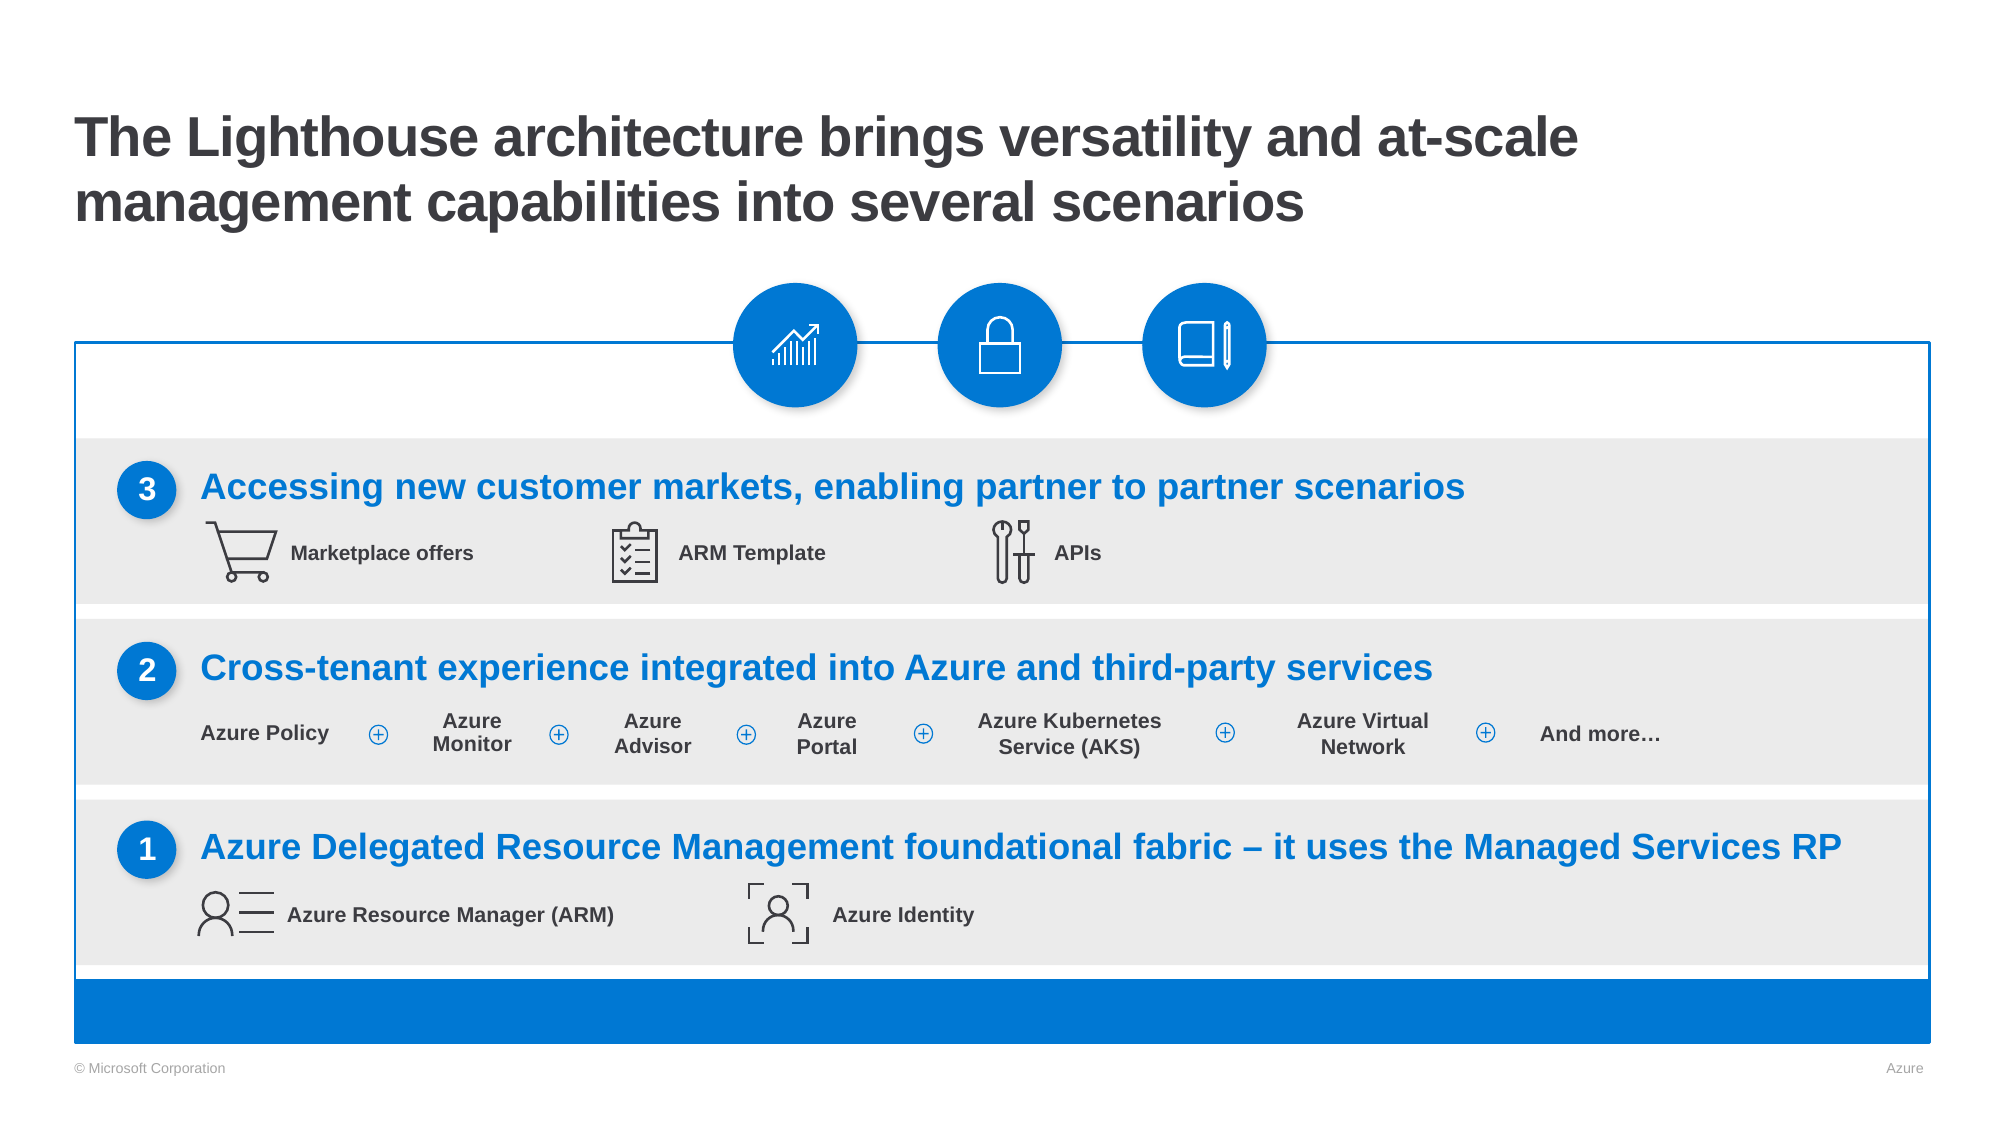

# The Lighthouse architecture brings versatility and at-scale management capabilities into several scenarios

Accessing new customer markets, enabling partner to partner scenarios

Marketplace offers
ARM Template
APIs
3

Cross-tenant experience integrated into Azure and third-party services
Azure Portal
Azure Kubernetes Service (AKS)
Azure Virtual Network
And more…
Azure Monitor
Azure Advisor
Azure Policy

2
Azure Delegated Resource Management foundational fabric – it uses the Managed Services RP

Azure Resource Manager (ARM)
Azure Identity
1
1

© Microsoft Corporation                                                                                  								                                Azure